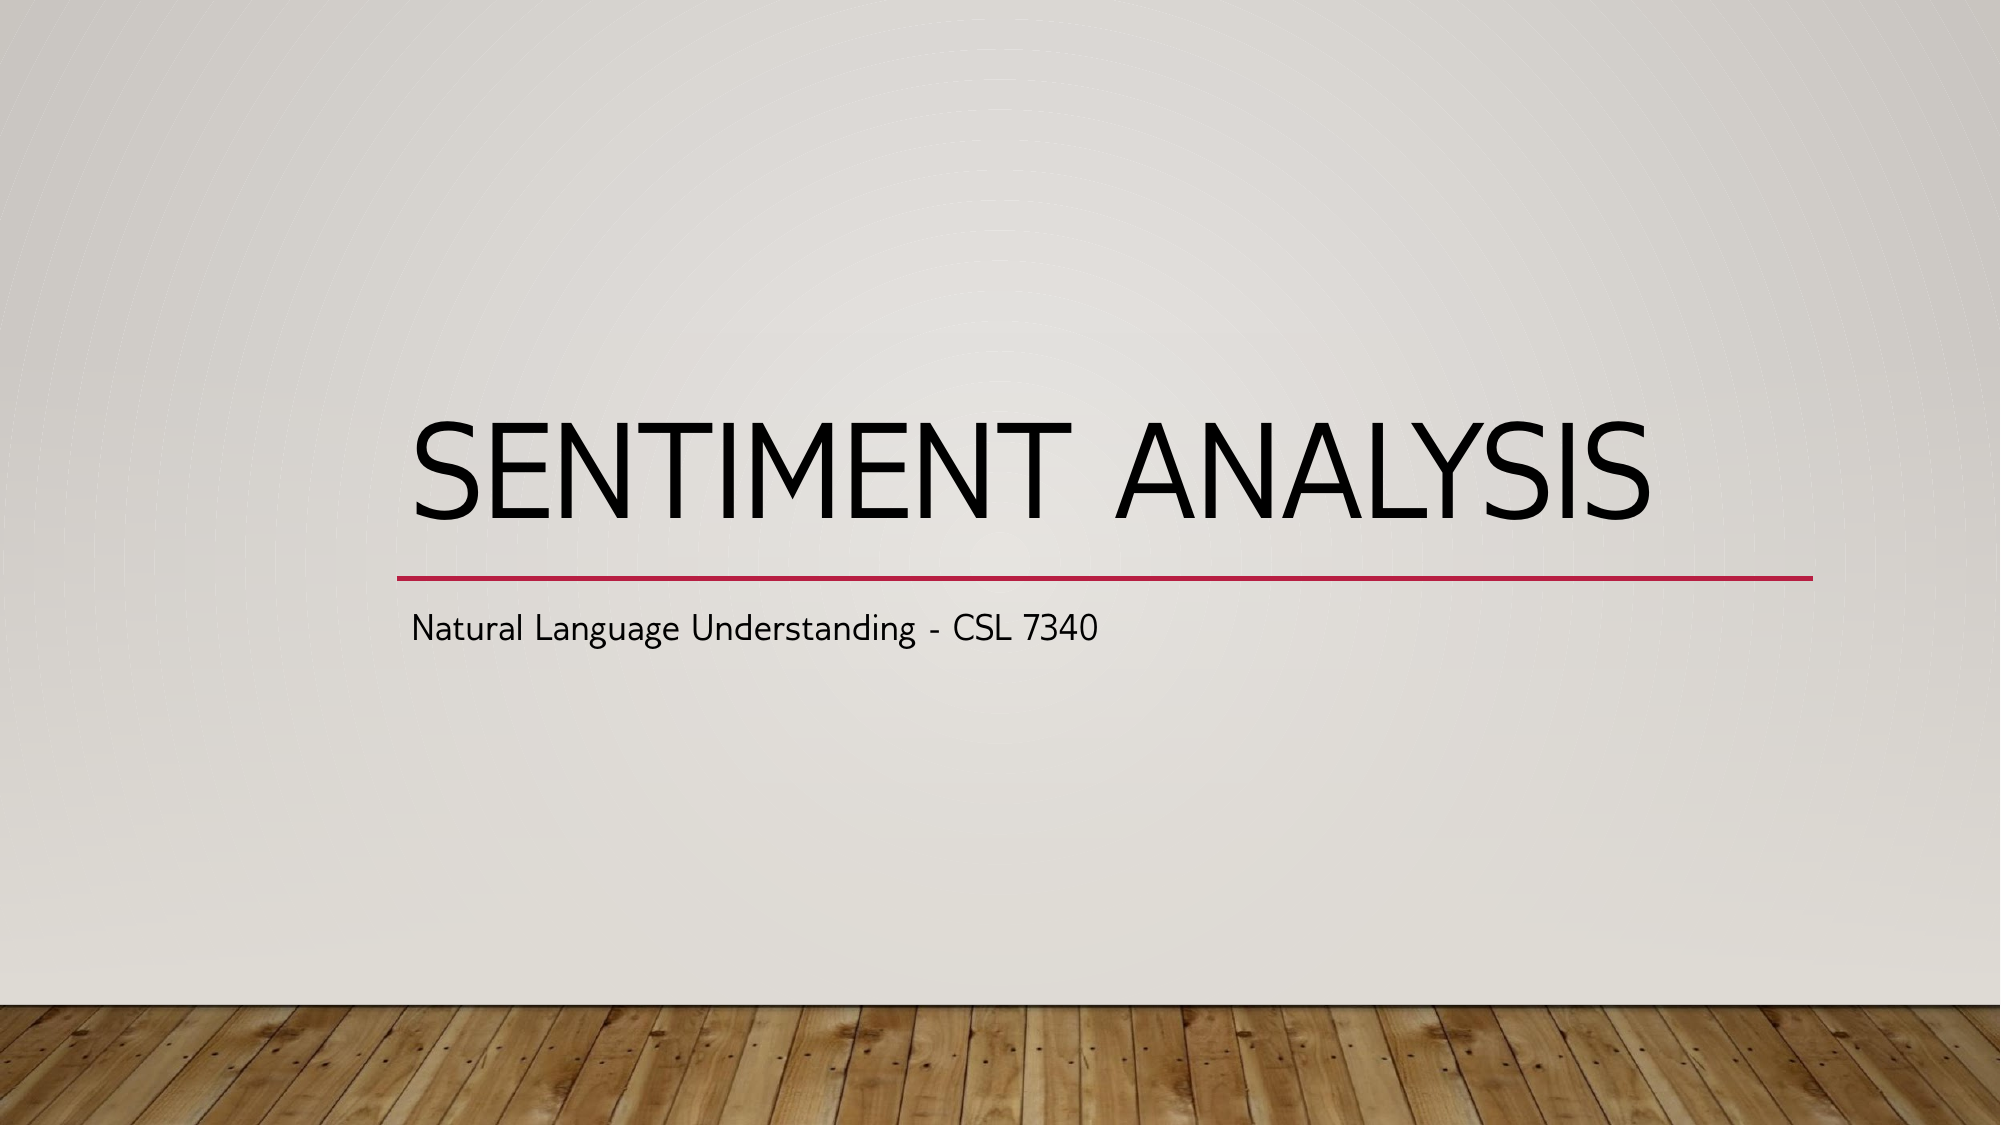

# SENTIMENT ANALYSIS
Natural Language Understanding - CSL 7340